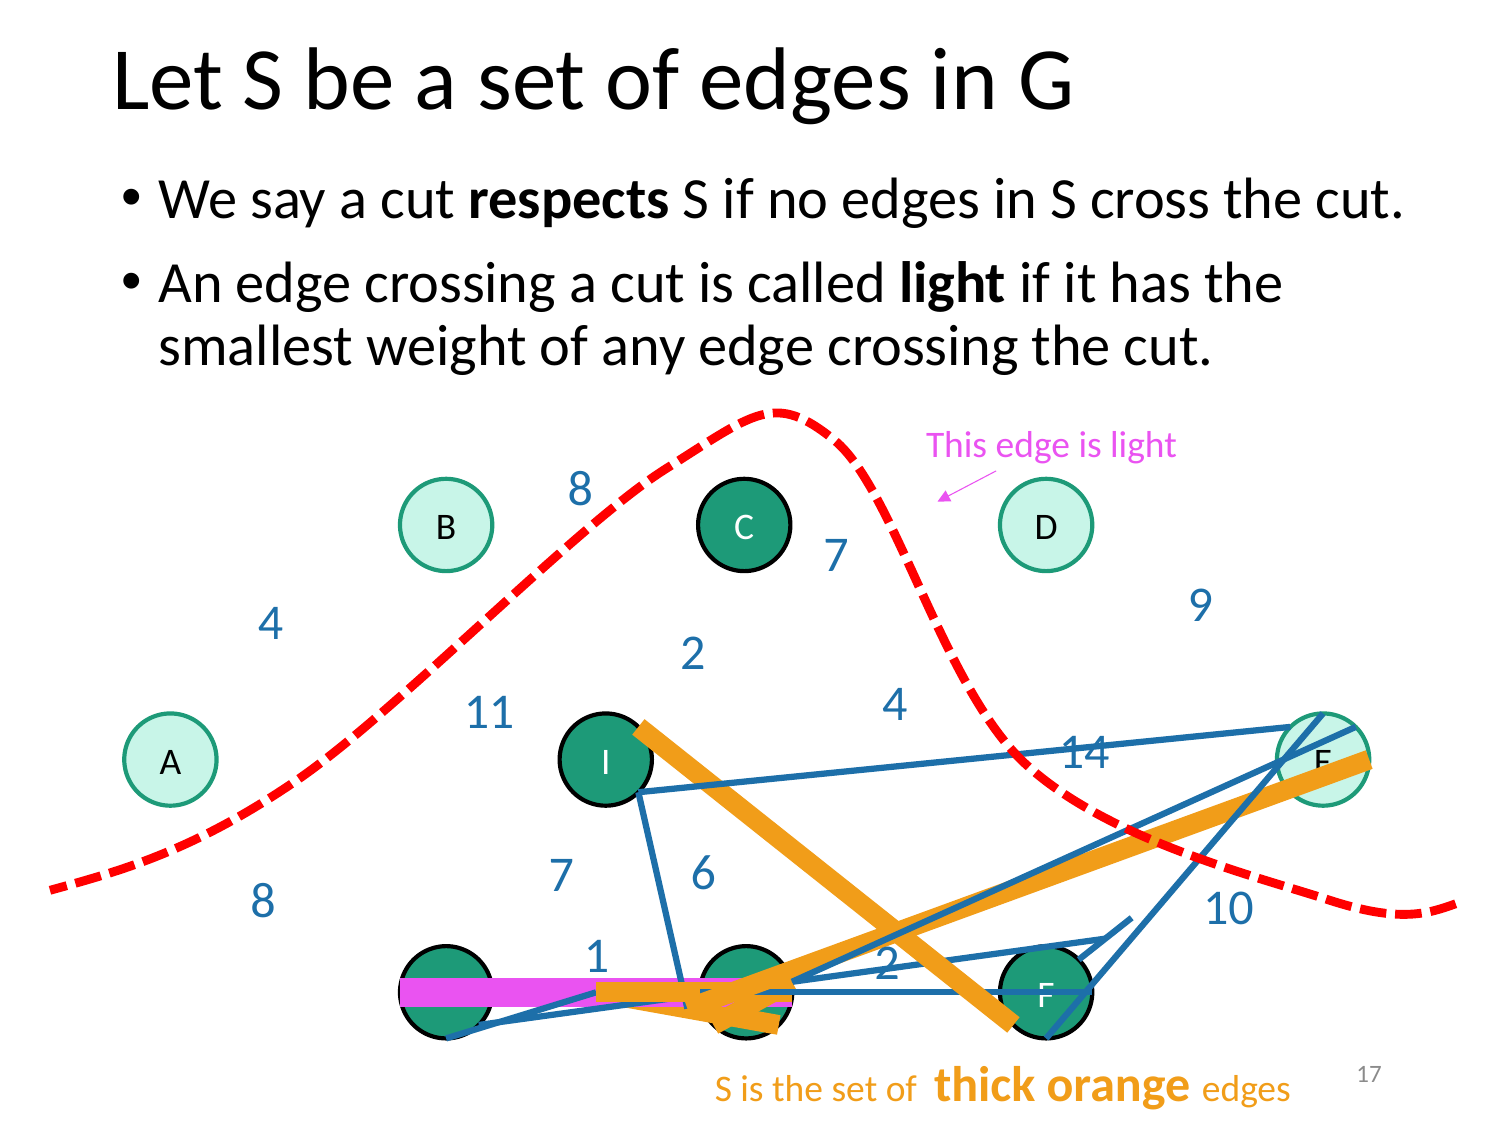

# Let S be a set of edges in G
We say a cut respects S if no edges in S cross the cut.
An edge crossing a cut is called light if it has the smallest weight of any edge crossing the cut.

This edge is light
8
B
C
D
7
9
4
2
4
11
14
A
I
E
6
7
8
10
1
2
H
G
F
S is the set of  thick orange edges
17